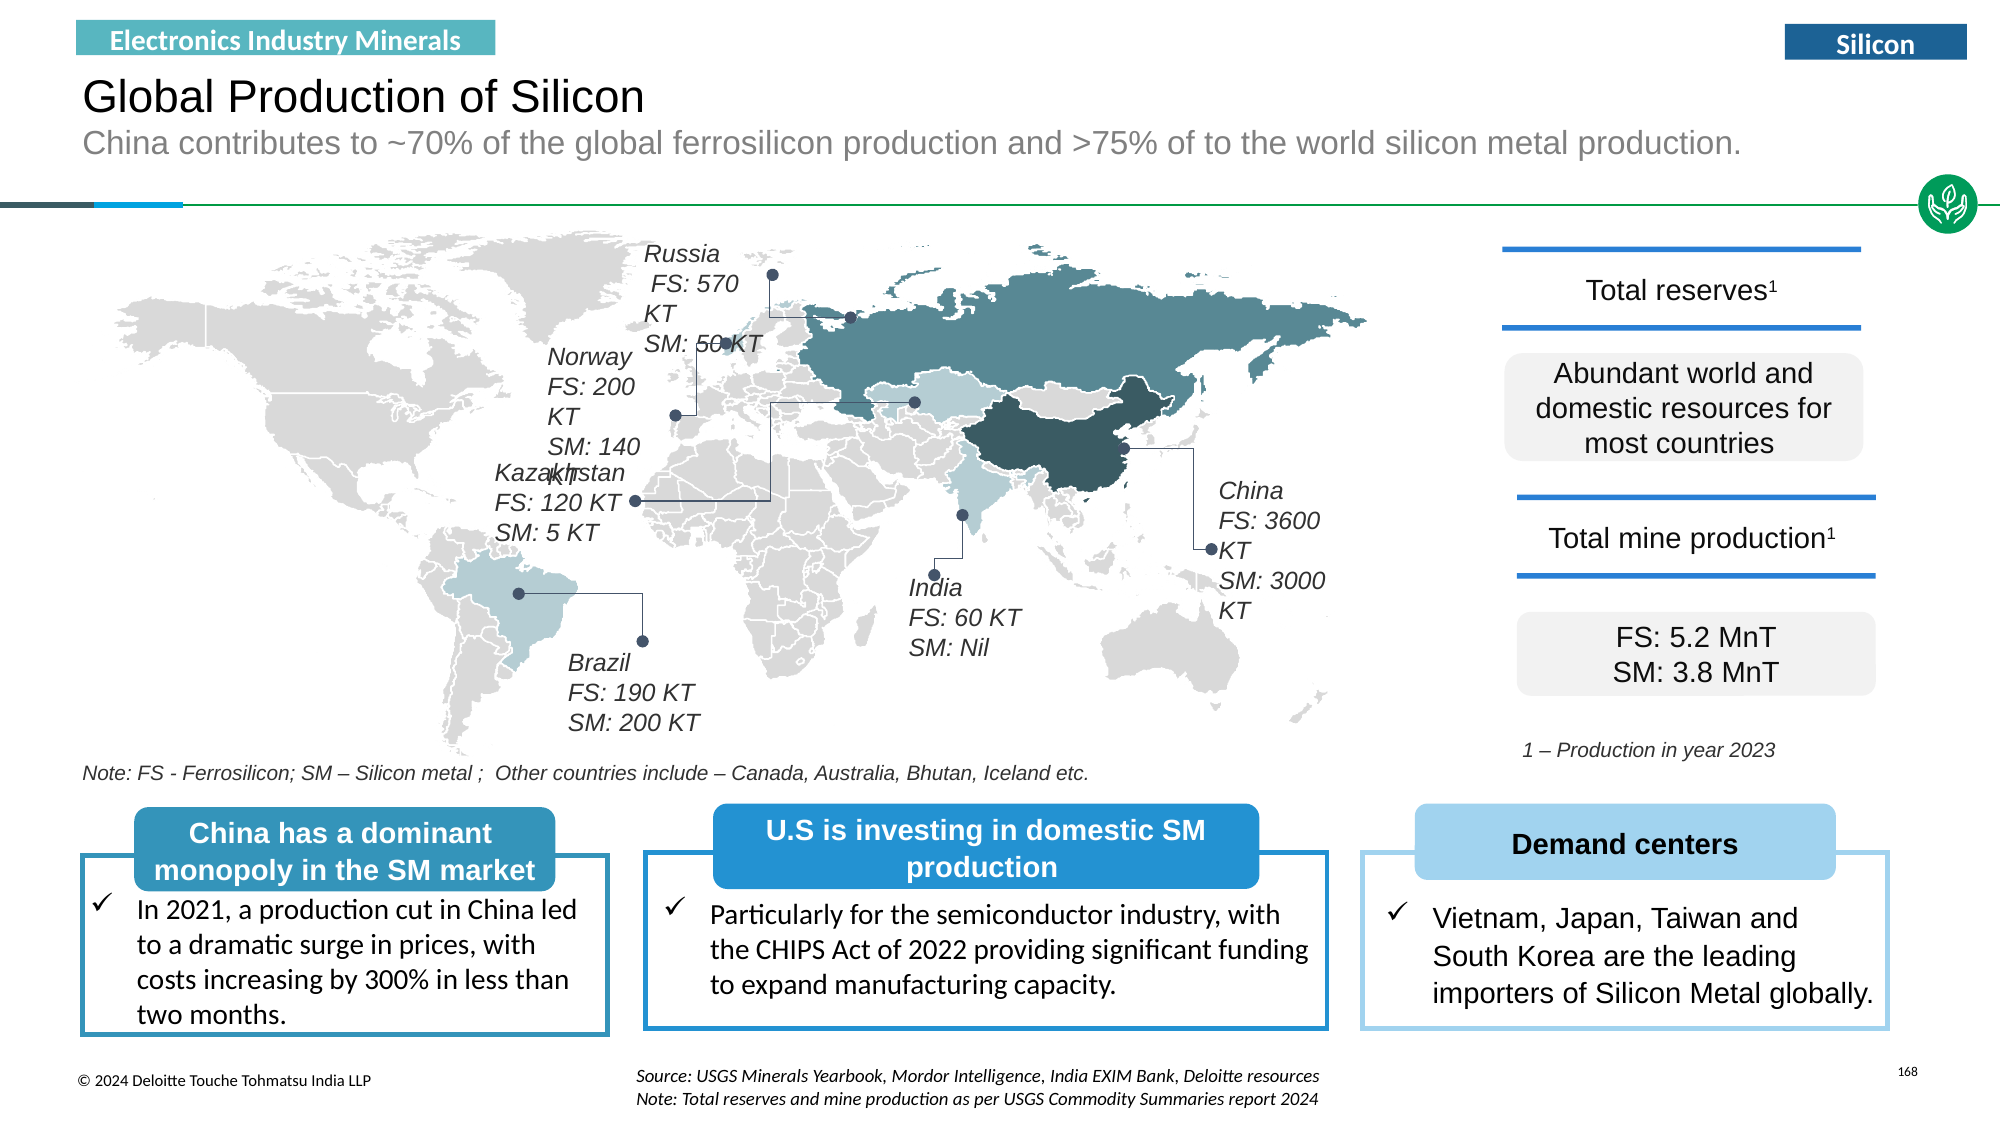

Electronics Industry Minerals
Silicon
# Global Production of Silicon China contributes to ~70% of the global ferrosilicon production and >75% of to the world silicon metal production.

China
FS: 3600 KT
SM: 3000 KT
Russia
 FS: 570 KT
SM: 50 KT

Total reserves1

Abundant world and domestic resources for most countries

Total mine production1

FS: 5.2 MnT
SM: 3.8 MnT
1 – Production in year 2023
Norway
FS: 200 KT
SM: 140 KT
Kazakhstan
FS: 120 KT
SM: 5 KT
India
FS: 60 KT
SM: Nil
Brazil
FS: 190 KT
SM: 200 KT
Note: FS - Ferrosilicon; SM – Silicon metal ;  Other countries include – Canada, Australia, Bhutan, Iceland etc.
U.S is investing in domestic SM production

Demand centers

Vietnam, Japan, Taiwan and South Korea are the leading importers of Silicon Metal globally.
China has a dominant  monopoly in the SM market

In 2021, a production cut in China led to a dramatic surge in prices, with costs increasing by 300% in less than two months.
Particularly for the semiconductor industry, with the CHIPS Act of 2022 providing significant funding to expand manufacturing capacity.
Source: USGS Minerals Yearbook, Mordor Intelligence, India EXIM Bank, Deloitte resources
Note: Total reserves and mine production as per USGS Commodity Summaries report 2024